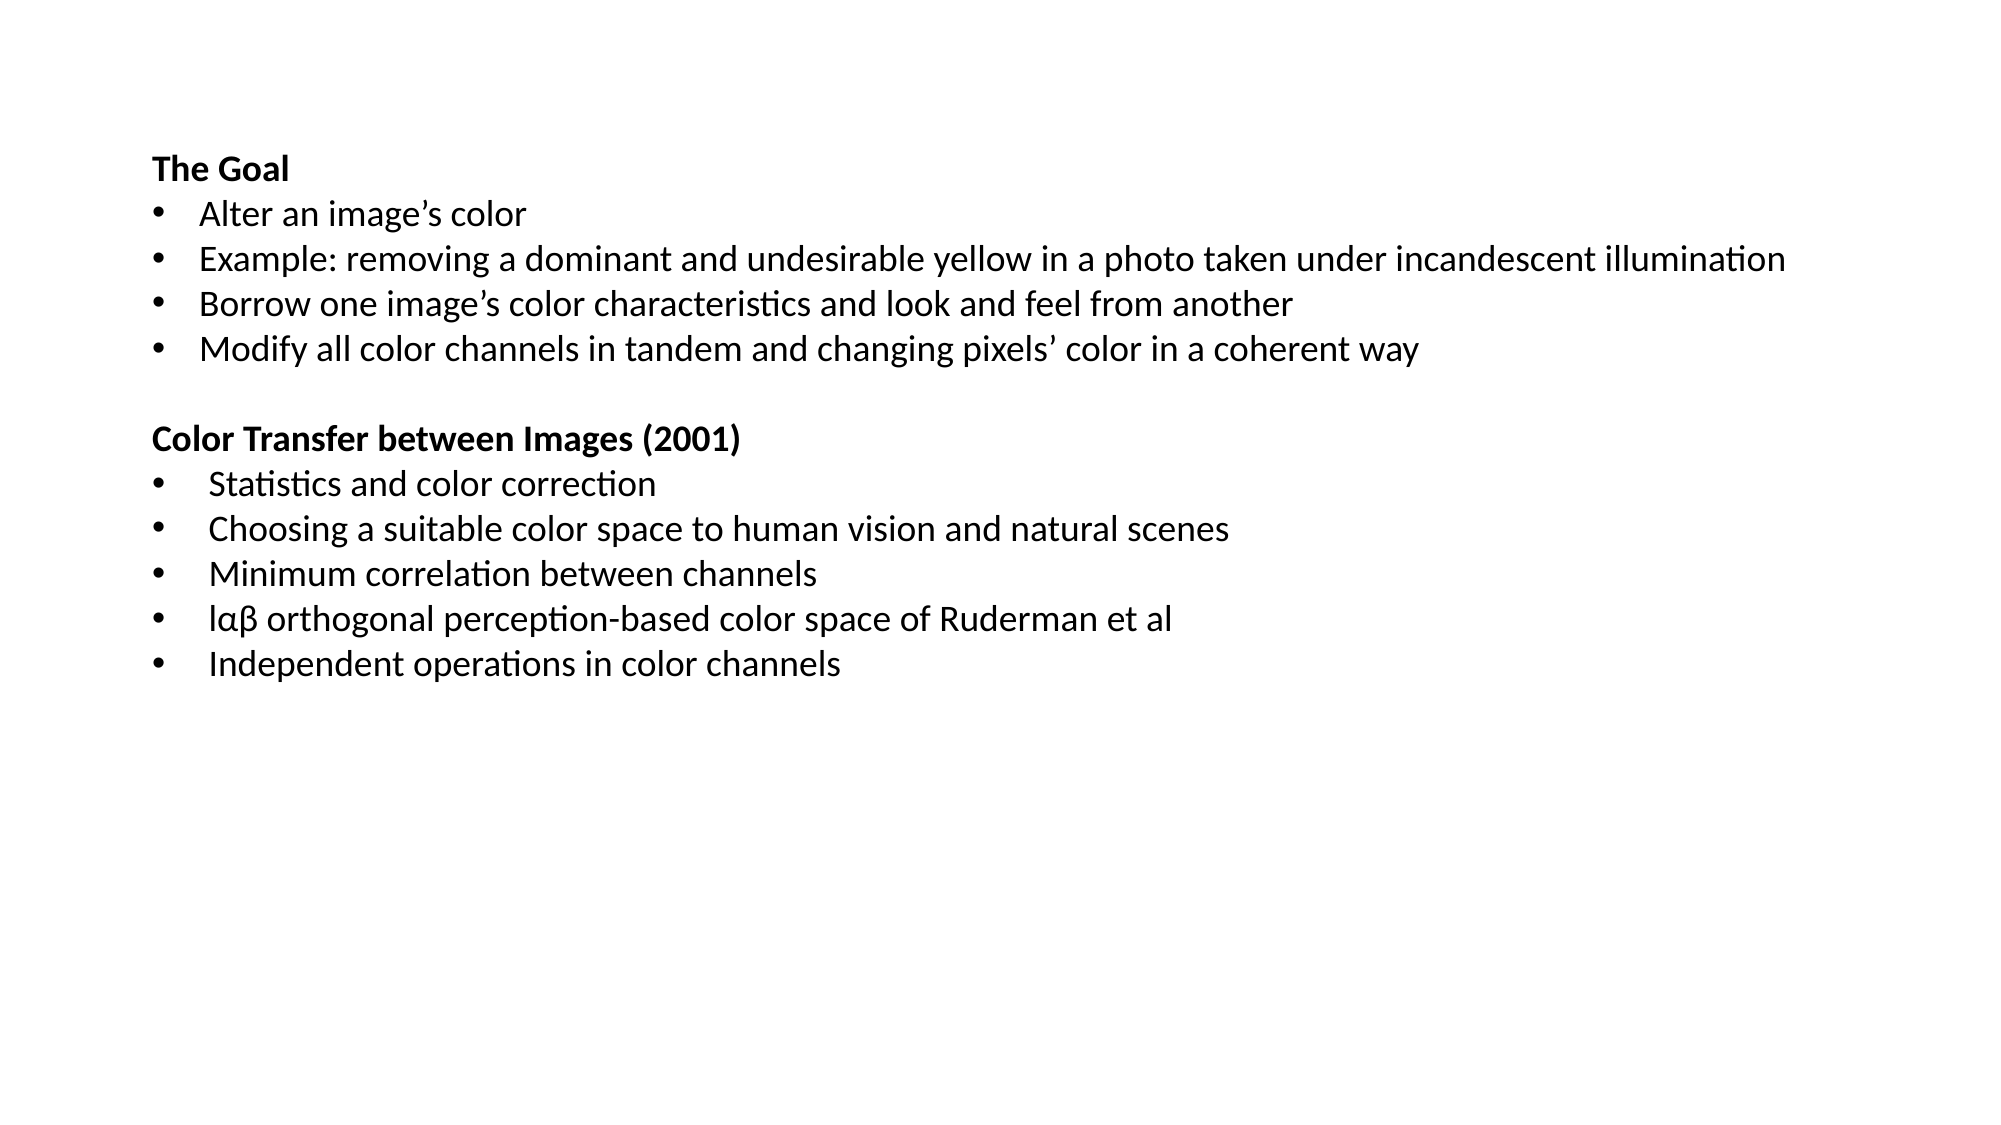

The Goal
Alter an image’s color
Example: removing a dominant and undesirable yellow in a photo taken under incandescent illumination
Borrow one image’s color characteristics and look and feel from another
Modify all color channels in tandem and changing pixels’ color in a coherent way

Color Transfer between Images (2001)
Statistics and color correction
Choosing a suitable color space to human vision and natural scenes
Minimum correlation between channels
lαβ orthogonal perception-based color space of Ruderman et al
Independent operations in color channels